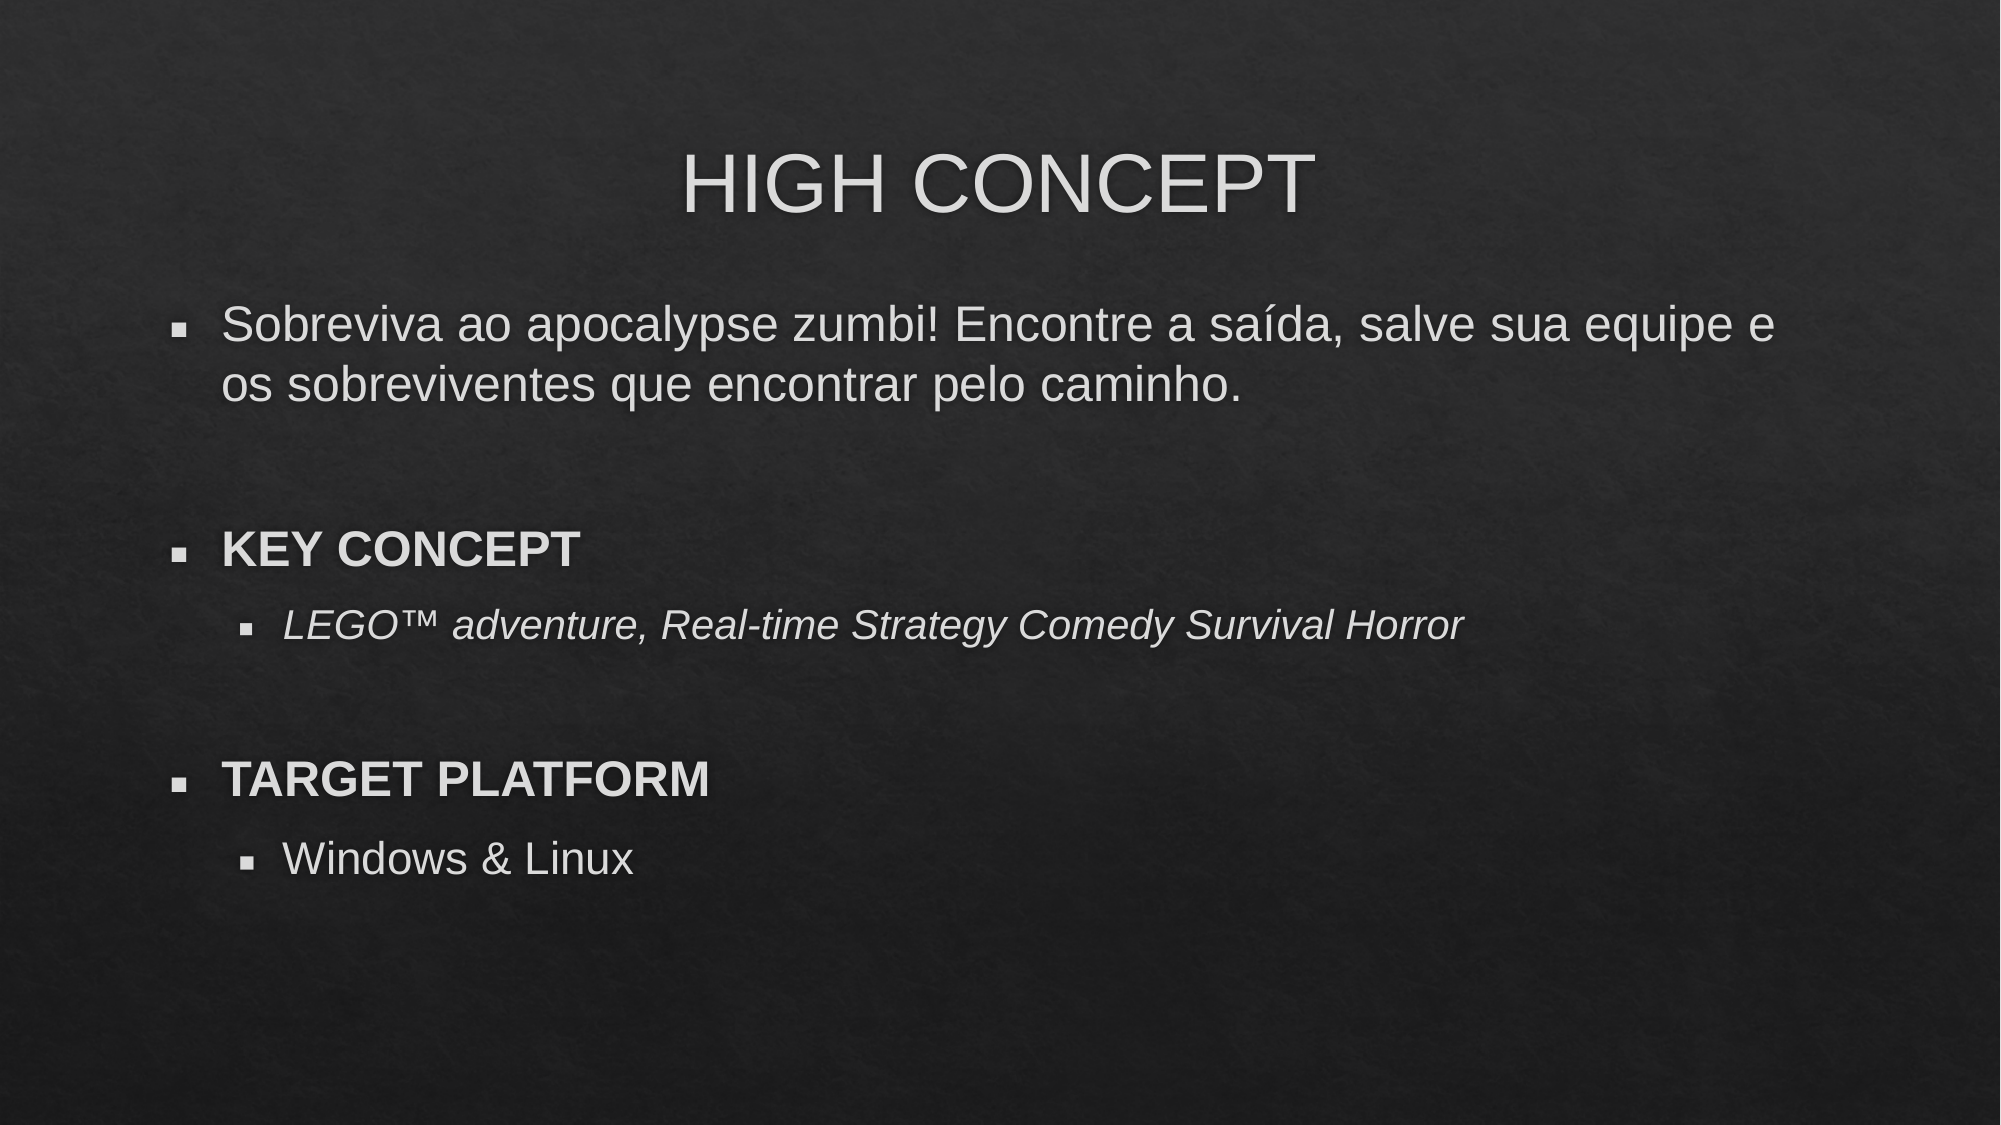

# HIGH CONCEPT
Sobreviva ao apocalypse zumbi! Encontre a saída, salve sua equipe e os sobreviventes que encontrar pelo caminho.

KEY CONCEPT
LEGO™ adventure, Real-time Strategy Comedy Survival Horror

TARGET PLATFORM
Windows & Linux